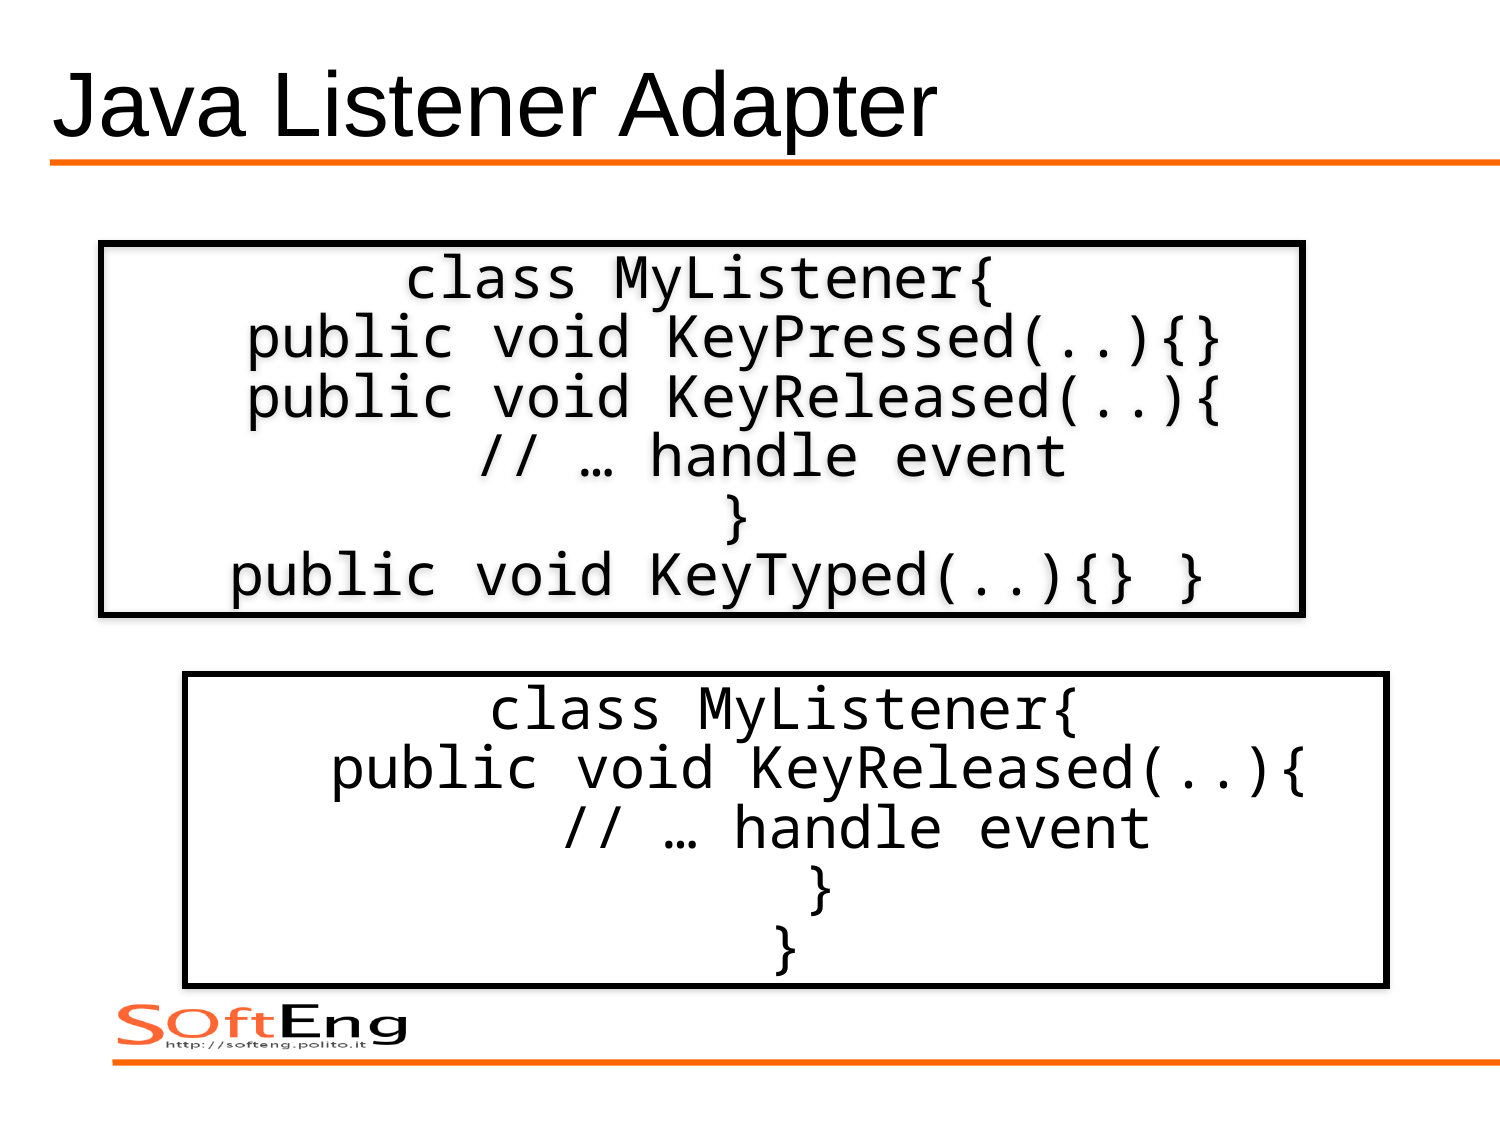

# Java Listener Adapter
class MyListener{
  public void KeyPressed(..){}
  public void KeyReleased(..){
    // … handle event
  }
  public void KeyTyped(..){} }
class MyListener{
  public void KeyReleased(..){
    // … handle event
  }
}